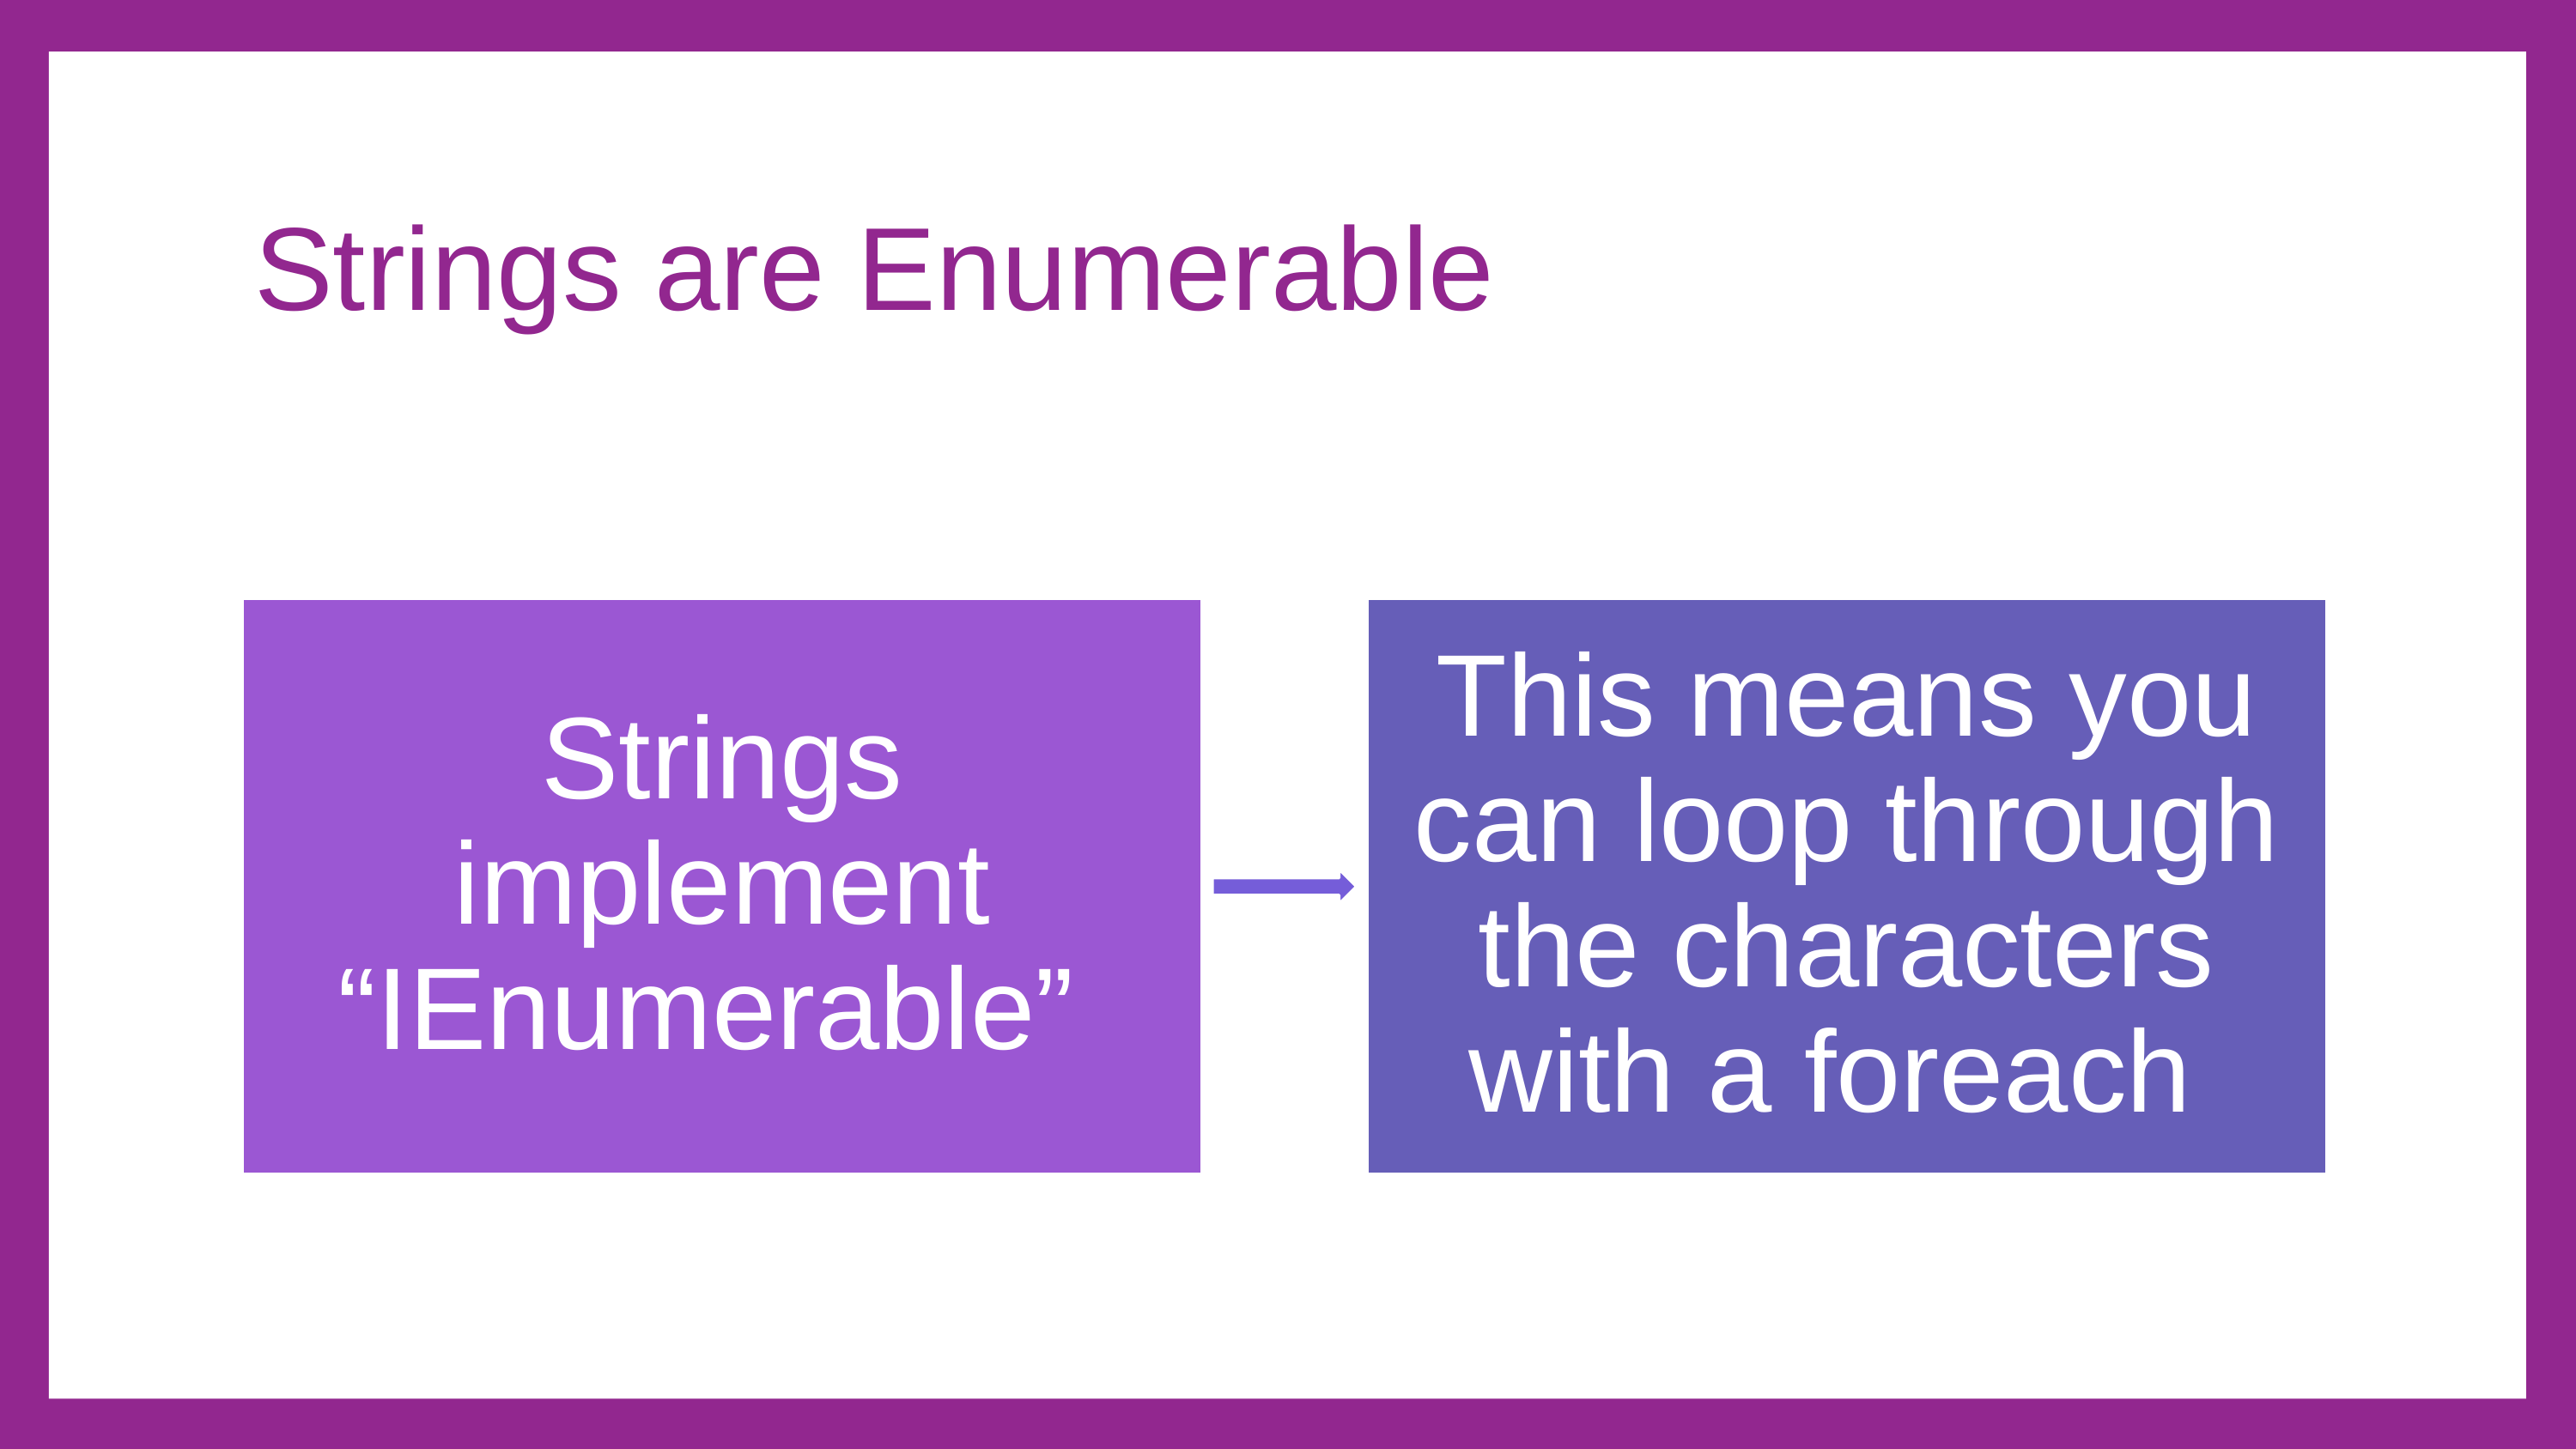

# Strings are Enumerable
Strings implement “IEnumerable”
This means you can loop through the characters with a foreach